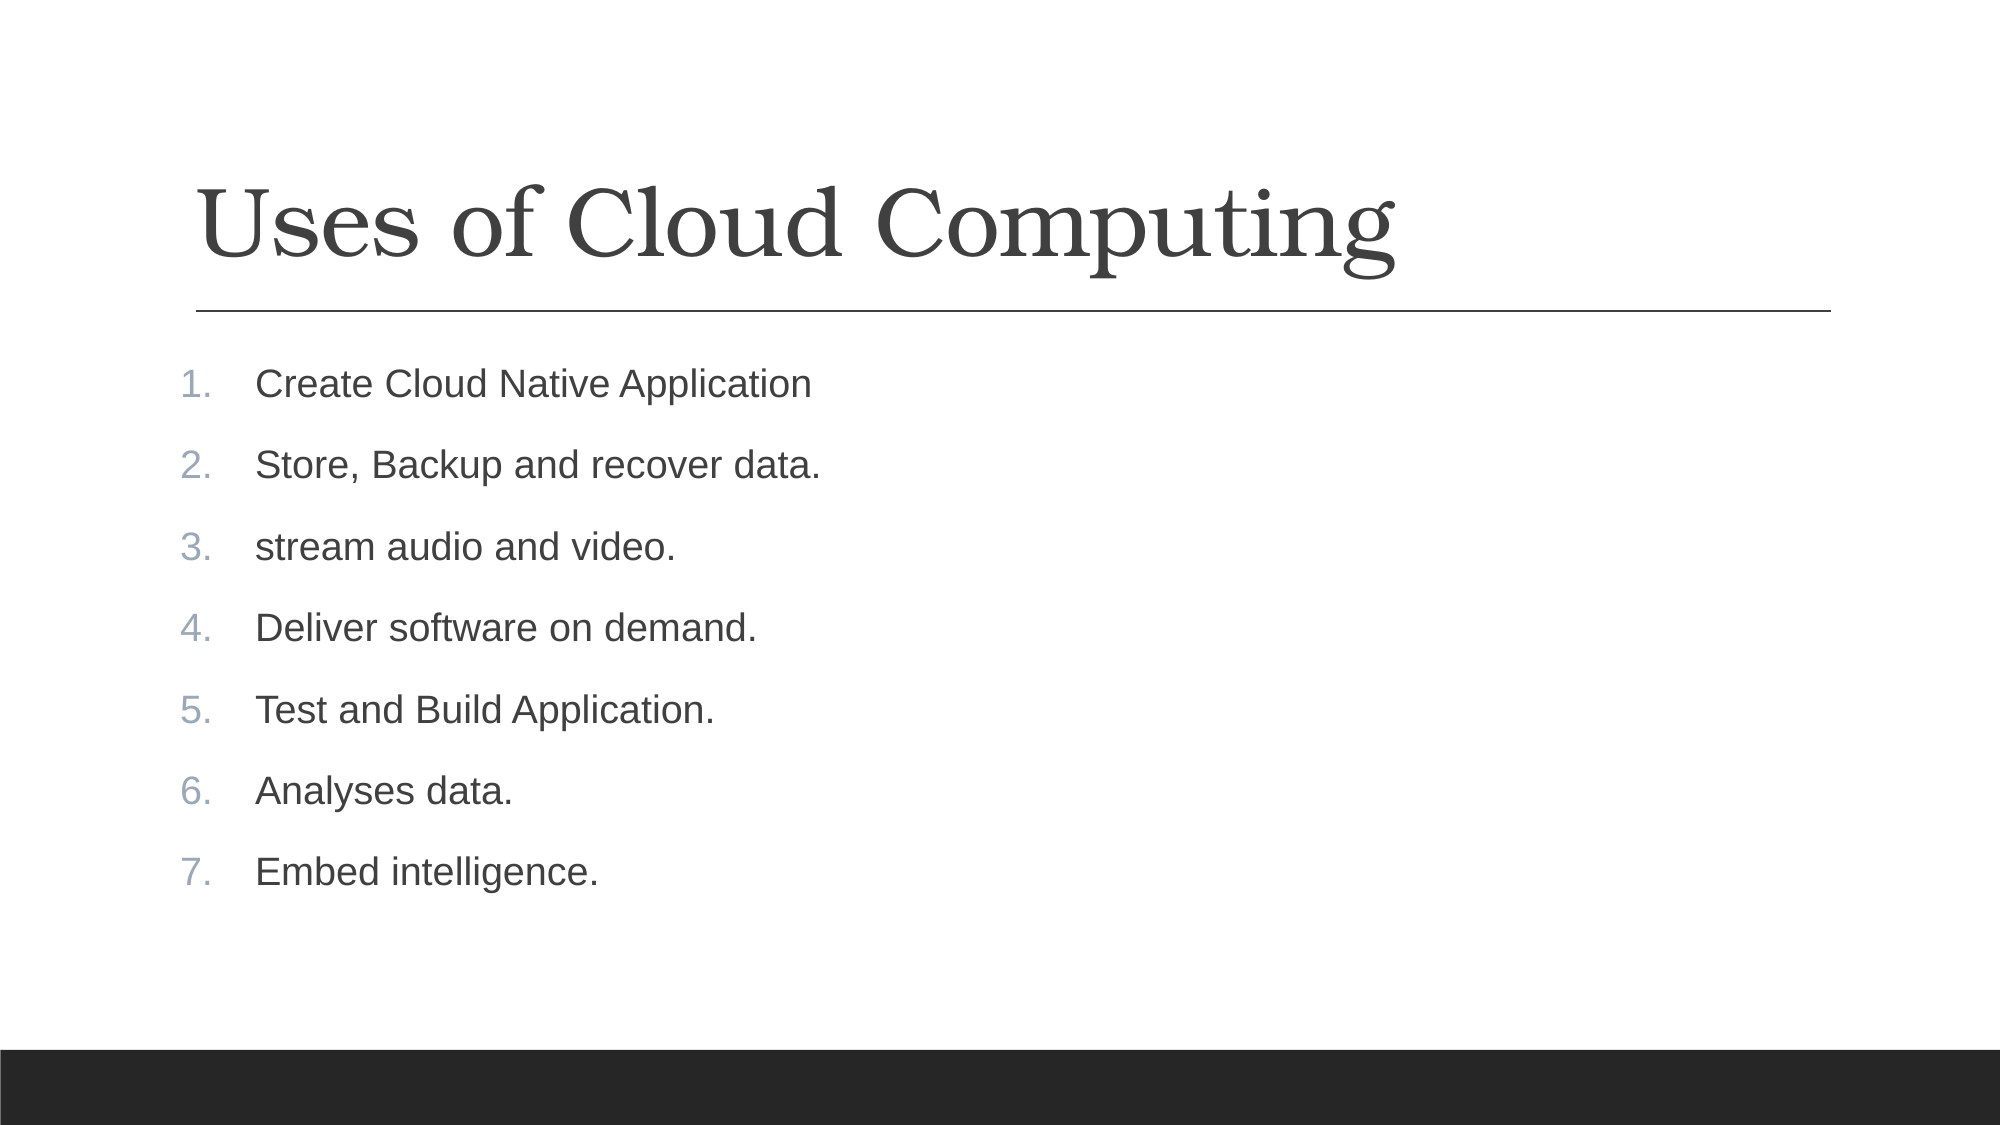

# Uses of Cloud Computing
Create Cloud Native Application
Store, Backup and recover data.
stream audio and video.
Deliver software on demand.
Test and Build Application.
Analyses data.
Embed intelligence.